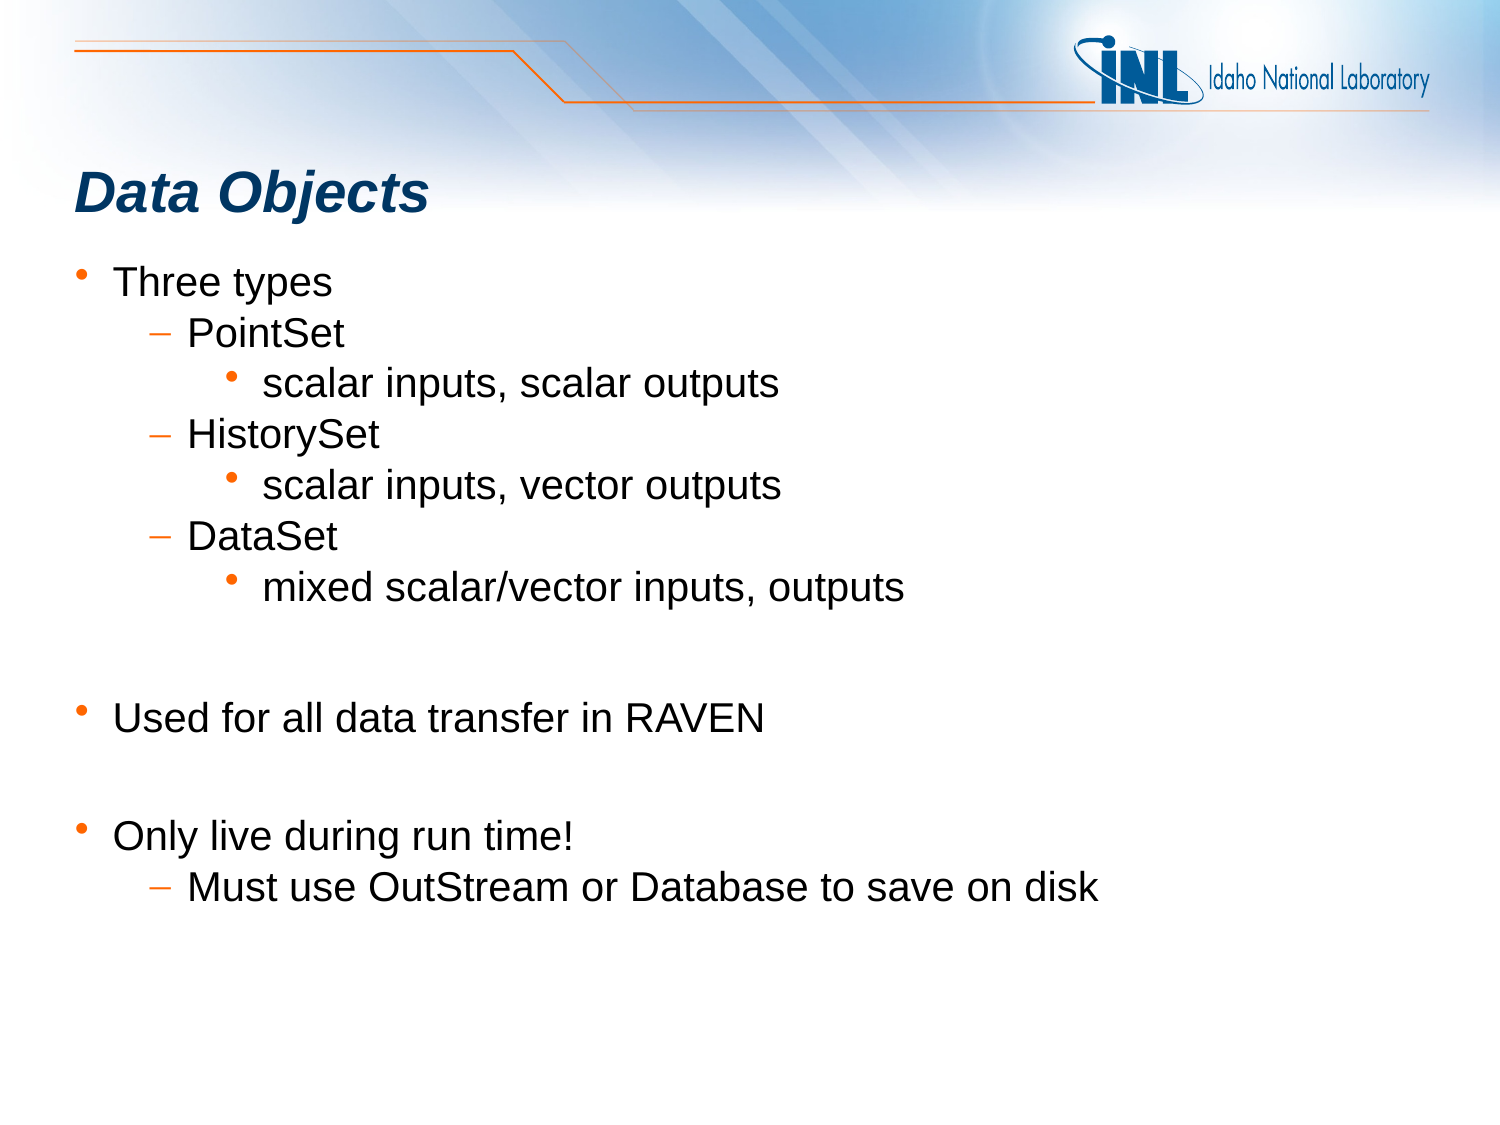

# Data Objects
Three types
PointSet
scalar inputs, scalar outputs
HistorySet
scalar inputs, vector outputs
DataSet
mixed scalar/vector inputs, outputs

Used for all data transfer in RAVEN

Only live during run time!
Must use OutStream or Database to save on disk